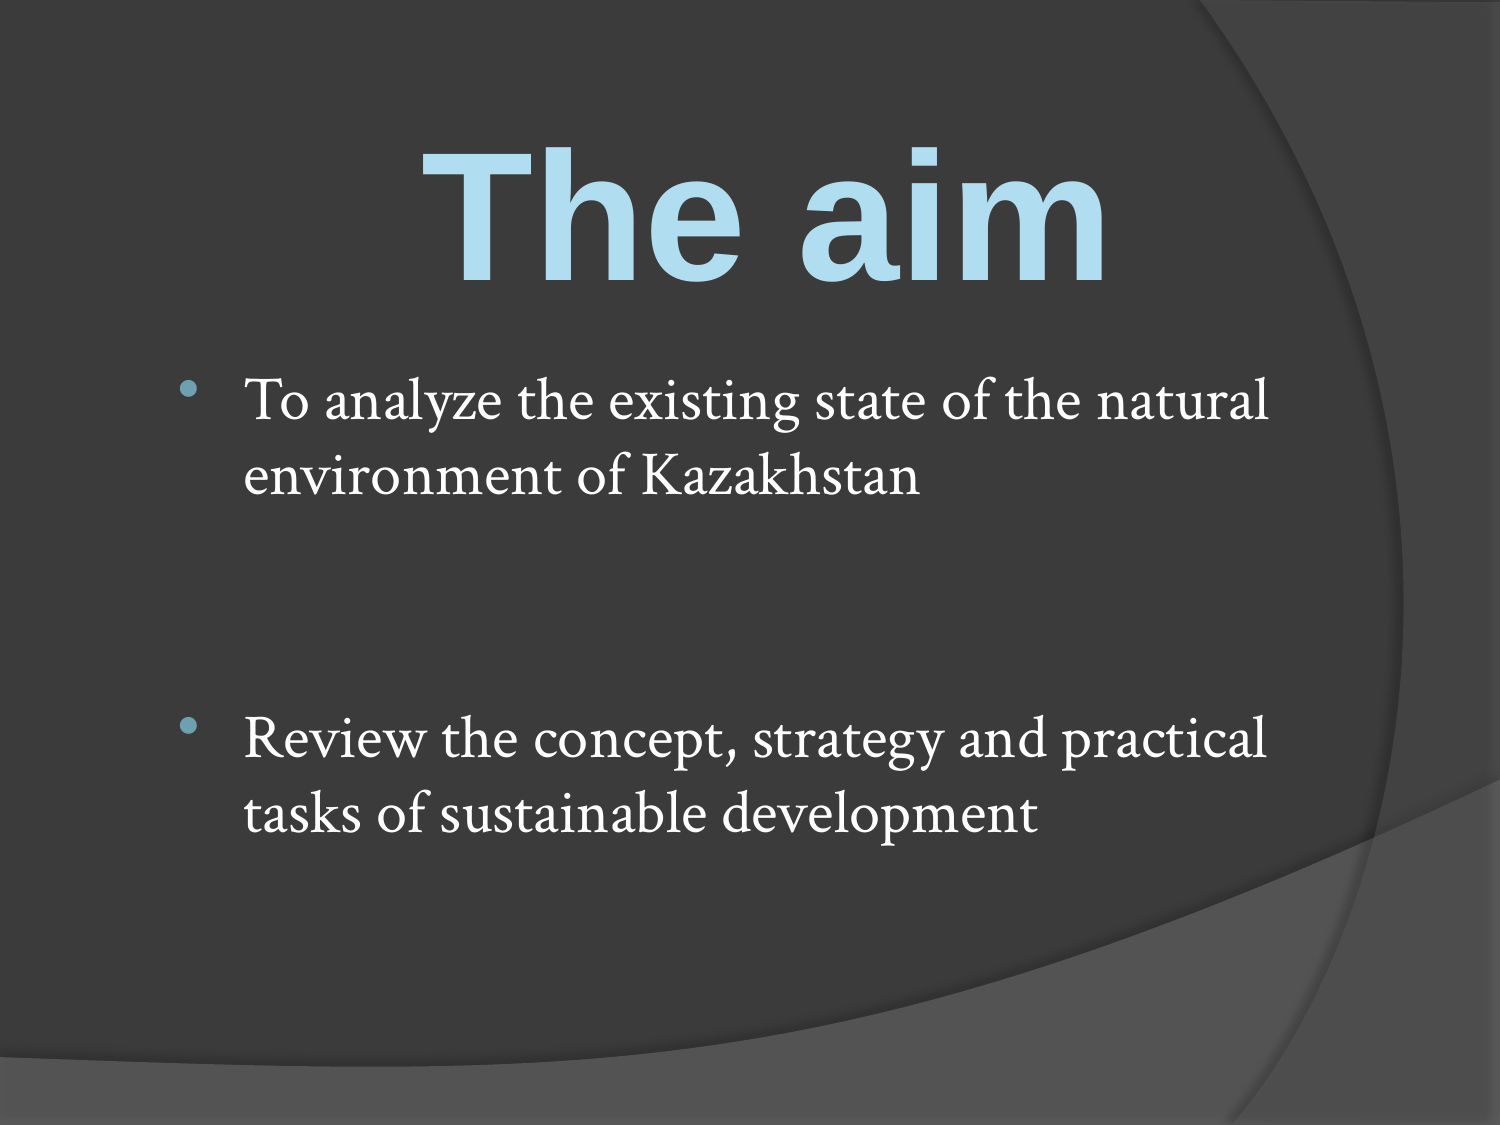

The aim
To analyze the existing state of the natural environment of Kazakhstan

Review the concept, strategy and practical tasks of sustainable development